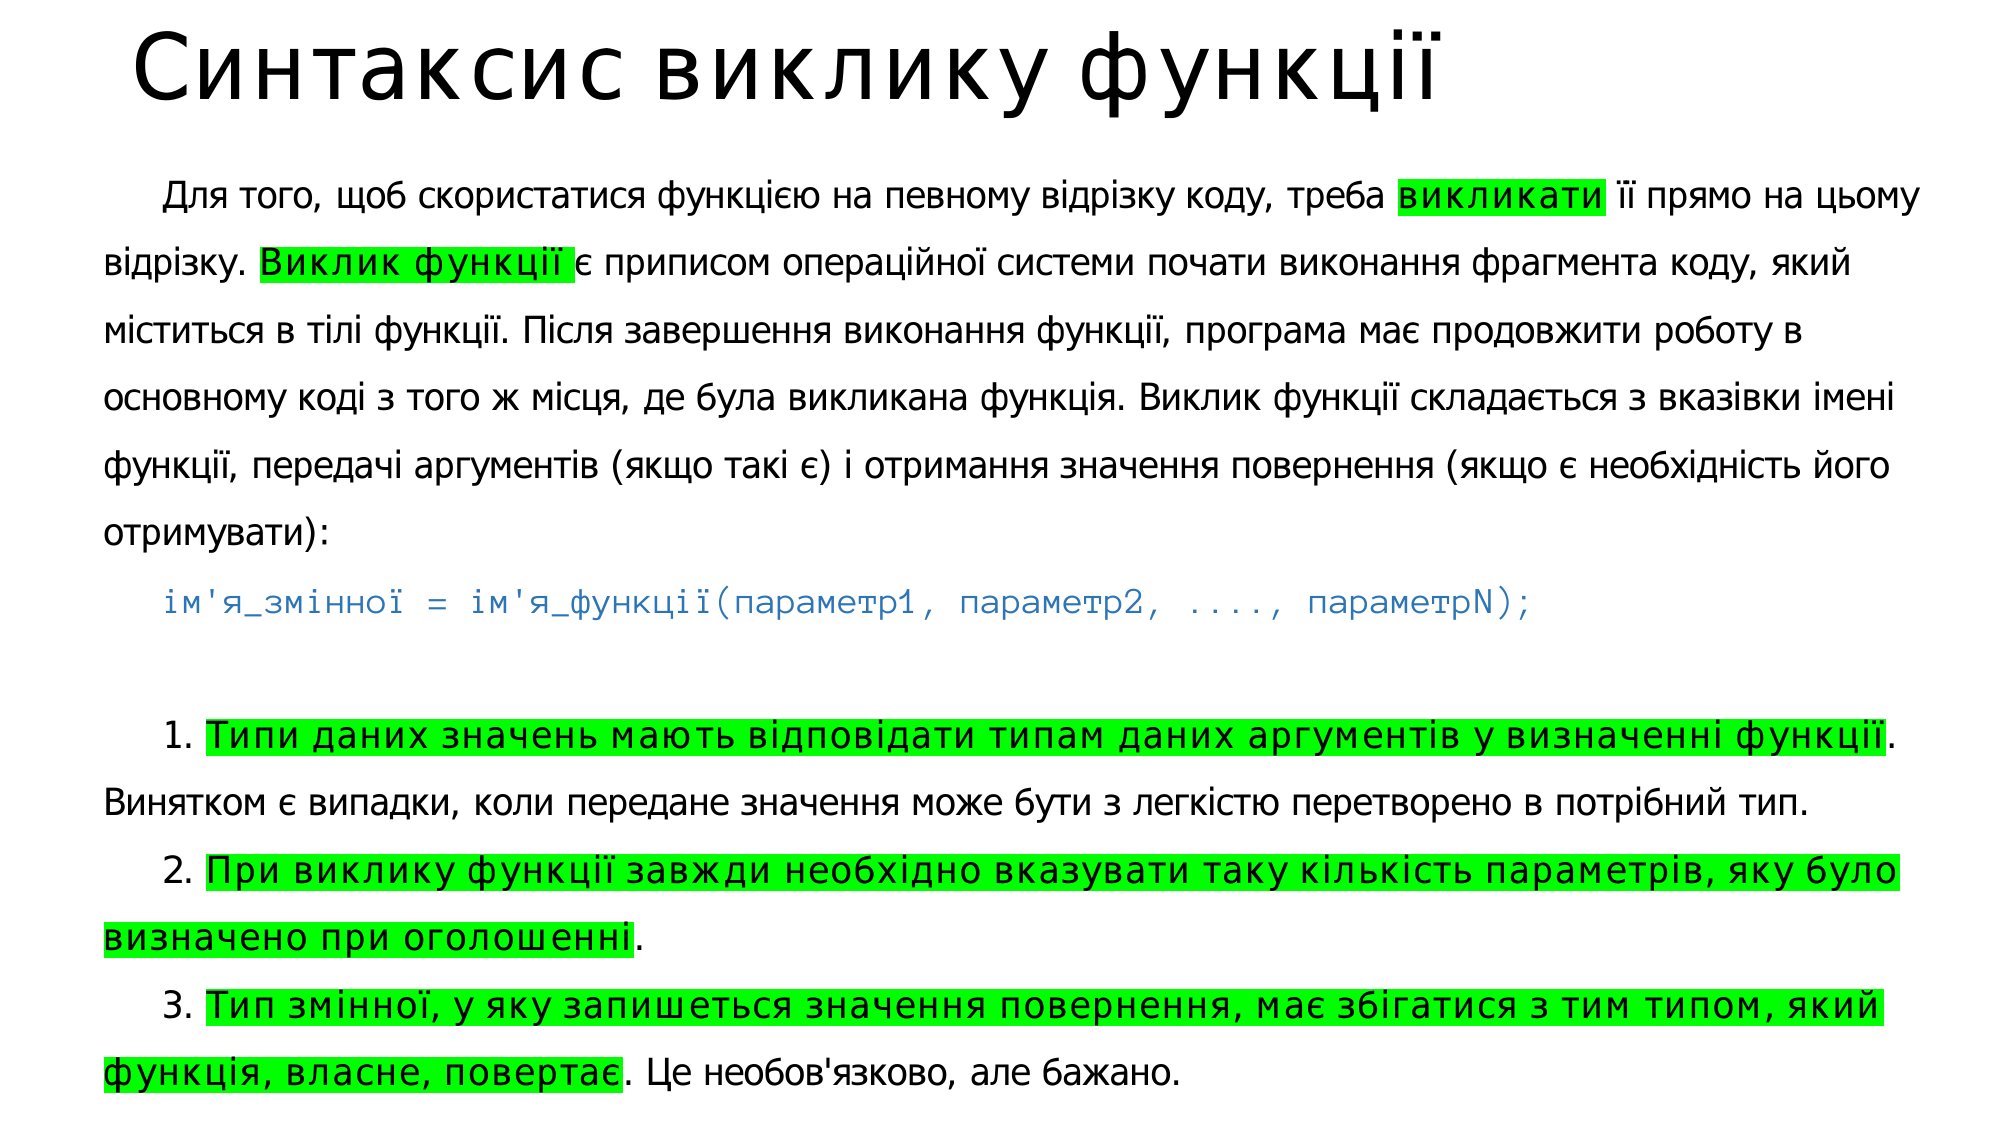

# Синтаксис виклику функції
Для того, щоб скористатися функцією на певному відрізку коду, треба викликати її прямо на цьому відрізку. Виклик функції є приписом операційної системи почати виконання фрагмента коду, який міститься в тілі функції. Після завершення виконання функції, програма має продовжити роботу в основному коді з того ж місця, де була викликана функція. Виклик функції складається з вказівки імені функції, передачі аргументів (якщо такі є) і отримання значення повернення (якщо є необхідність його отримувати):
ім'я_змінної = ім'я_функції(параметр1, параметр2, ...., параметрN);

1. Типи даних значень мають відповідати типам даних аргументів у визначенні функції. Винятком є випадки, коли передане значення може бути з легкістю перетворено в потрібний тип.
2. При виклику функції завжди необхідно вказувати таку кількість параметрів, яку було визначено при оголошенні.
3. Тип змінної, у яку запишеться значення повернення, має збігатися з тим типом, який функція, власне, повертає. Це необов'язково, але бажано.